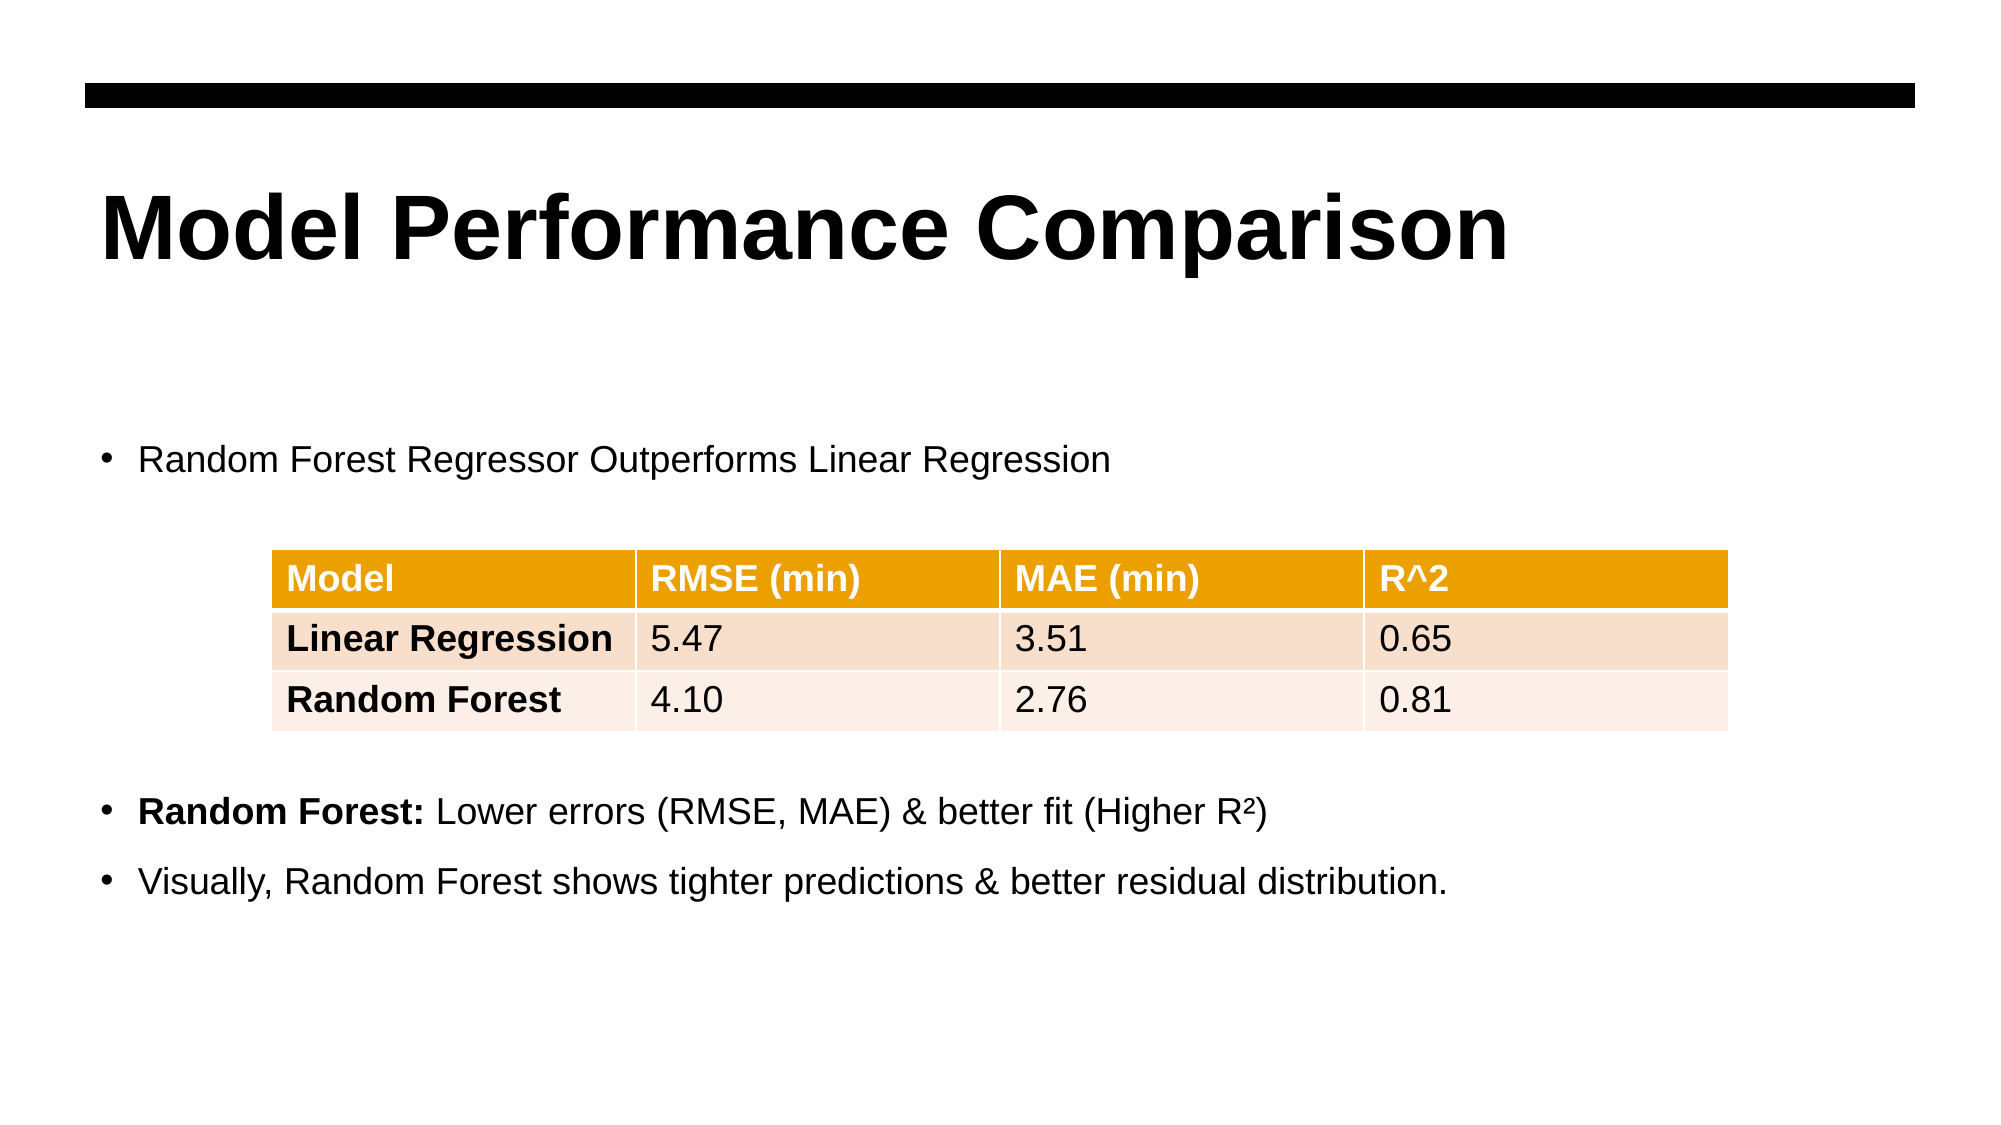

# Model Performance Comparison
Random Forest Regressor Outperforms Linear Regression

Random Forest: Lower errors (RMSE, MAE) & better fit (Higher R²)
Visually, Random Forest shows tighter predictions & better residual distribution.

| Model | RMSE (min) | MAE (min) | R^2 |
| --- | --- | --- | --- |
| Linear Regression | 5.47 | 3.51 | 0.65 |
| Random Forest | 4.10 | 2.76 | 0.81 |